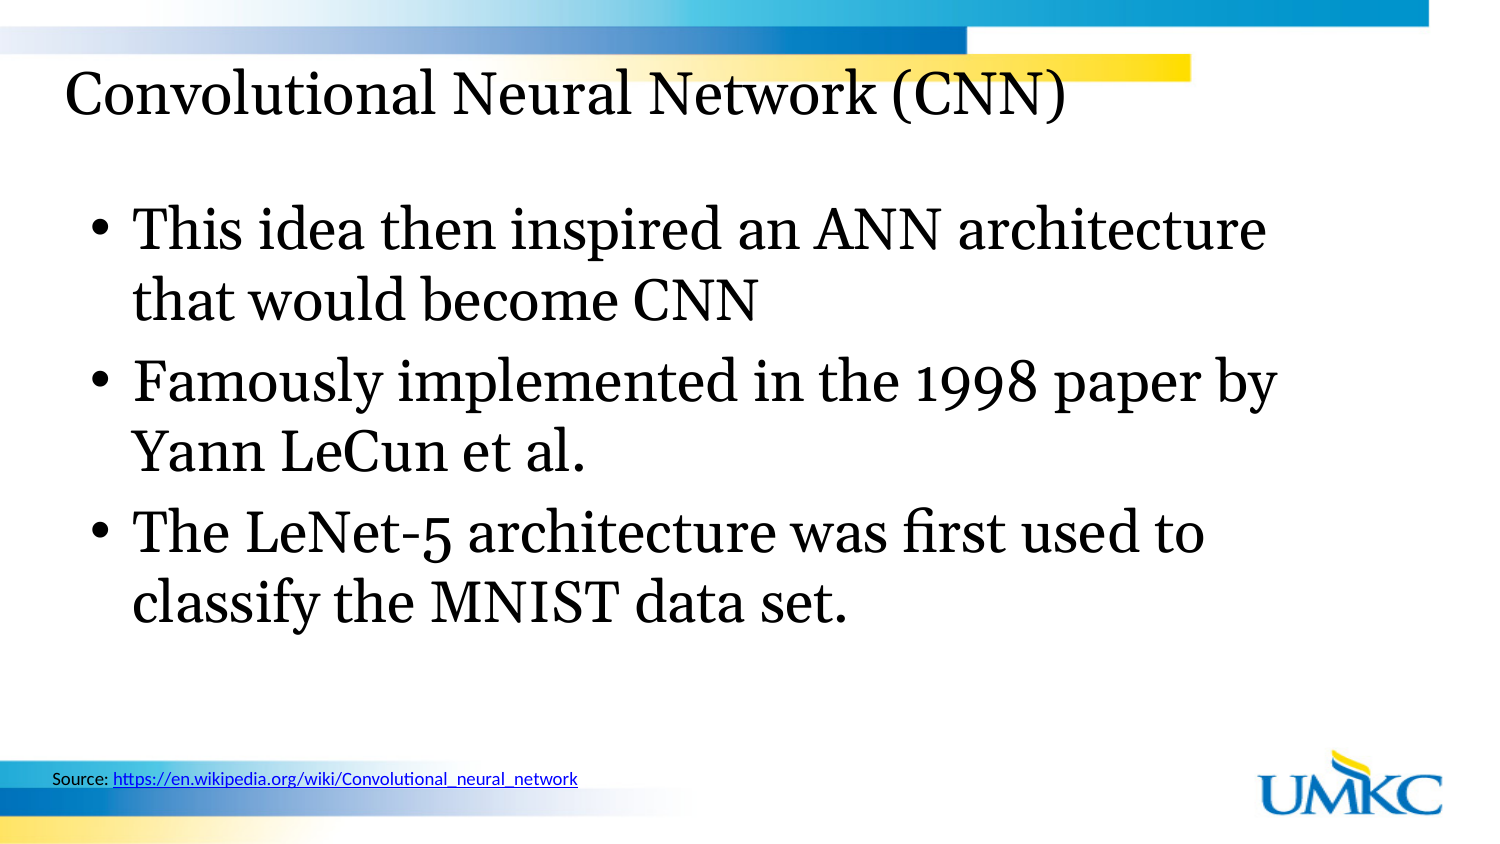

# Convolutional Neural Network (CNN)
This idea then inspired an ANN architecture that would become CNN
Famously implemented in the 1998 paper by Yann LeCun et al.
The LeNet-5 architecture was first used to classify the MNIST data set.
Source: https://en.wikipedia.org/wiki/Convolutional_neural_network